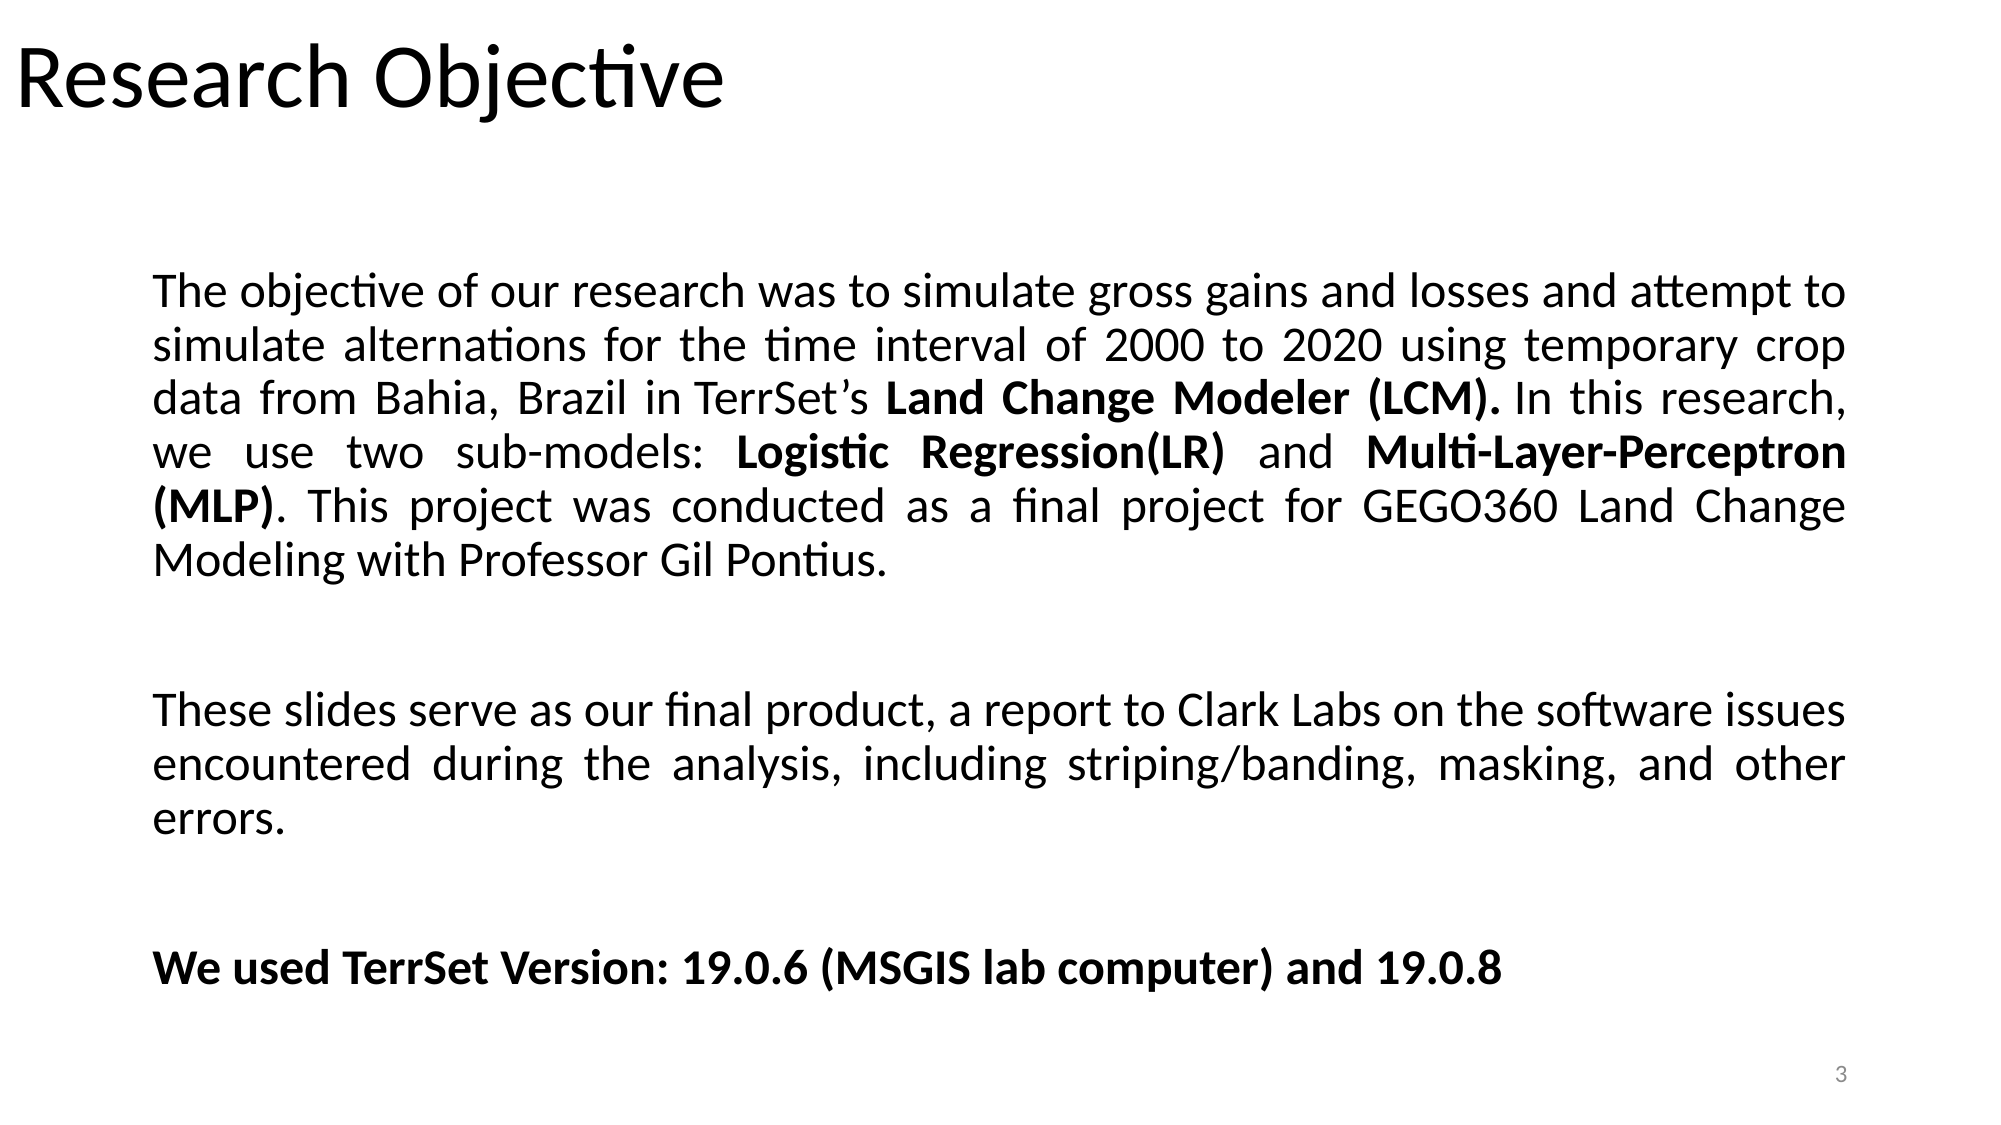

# Research Objective
The objective of our research was to simulate gross gains and losses and attempt to simulate alternations for the time interval of 2000 to 2020 using temporary crop data from Bahia, Brazil in TerrSet’s Land Change Modeler (LCM). In this research, we use two sub-models: Logistic Regression(LR) and Multi-Layer-Perceptron (MLP). This project was conducted as a final project for GEGO360 Land Change Modeling with Professor Gil Pontius.

These slides serve as our final product, a report to Clark Labs on the software issues encountered during the analysis, including striping/banding, masking, and other errors.

We used TerrSet Version: 19.0.6 (MSGIS lab computer) and 19.0.8

3